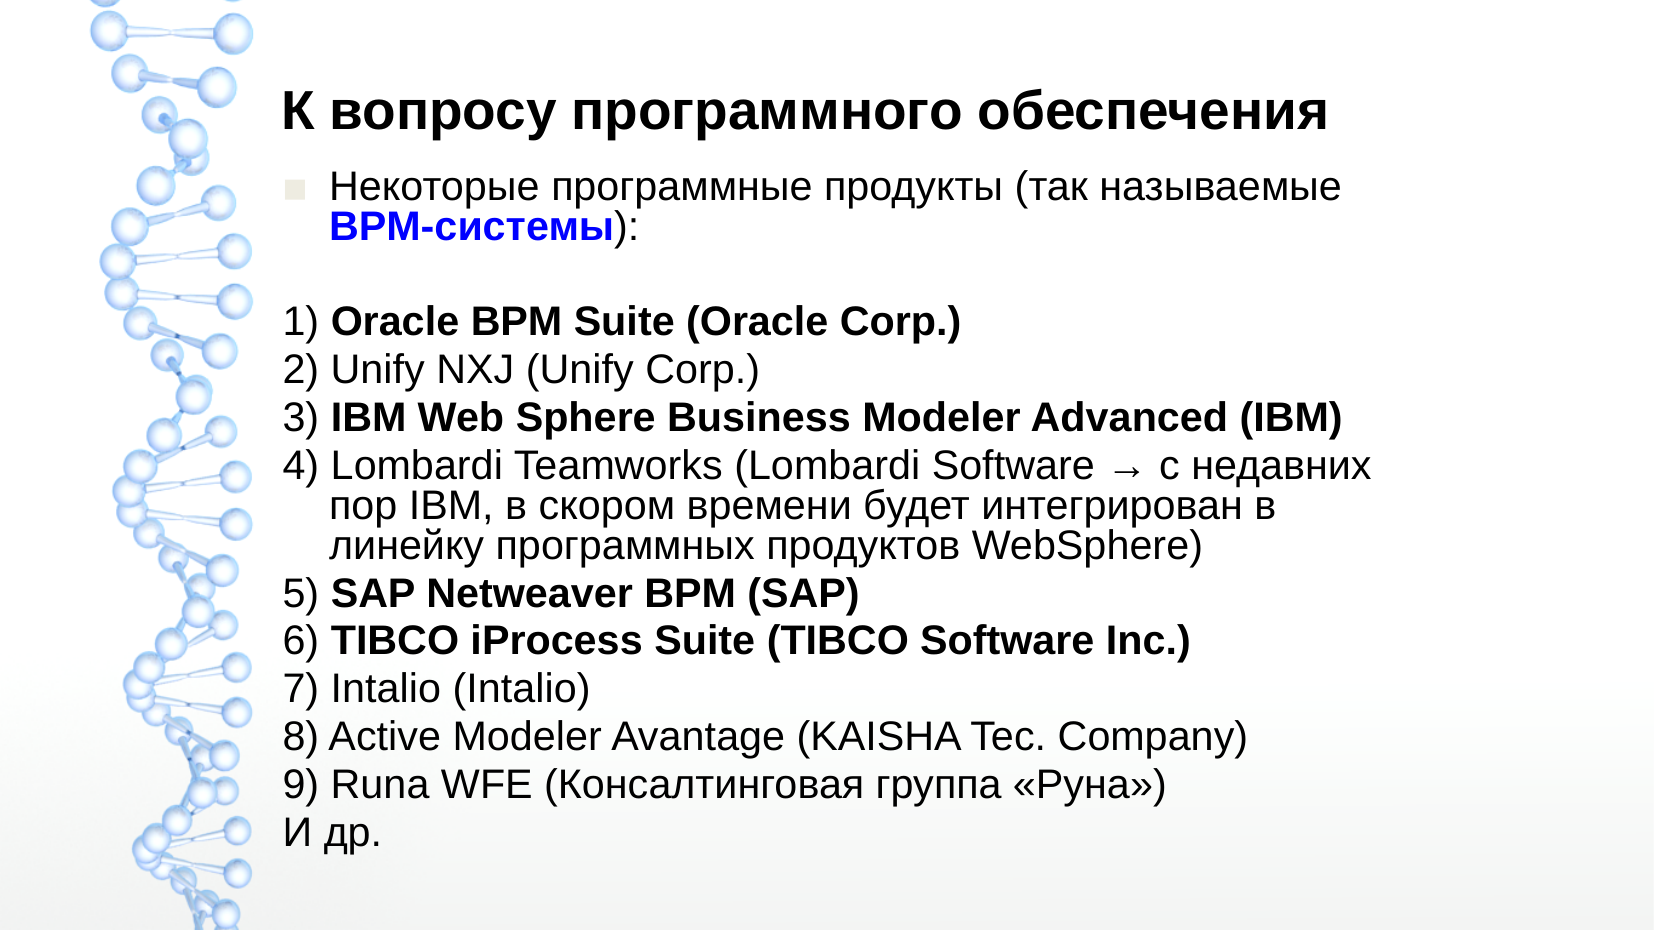

# К вопросу программного обеспечения
Некоторые программные продукты (так называемые BPM-системы):

1) Oracle BPM Suite (Oracle Corp.)
2) Unify NXJ (Unify Corp.)
3) IBM Web Sphere Business Modeler Advanced (IBM)
4) Lombardi Teamworks (Lombardi Software → с недавних пор IBM, в скором времени будет интегрирован в линейку программных продуктов WebSphere)
5) SAP Netweaver BPM (SAP)
6) TIBCO iProcess Suite (TIBCO Software Inc.)
7) Intalio (Intalio)
8) Active Modeler Avantage (KAISHA Tec. Company)
9) Runa WFE (Консалтинговая группа «Руна»)
И др.